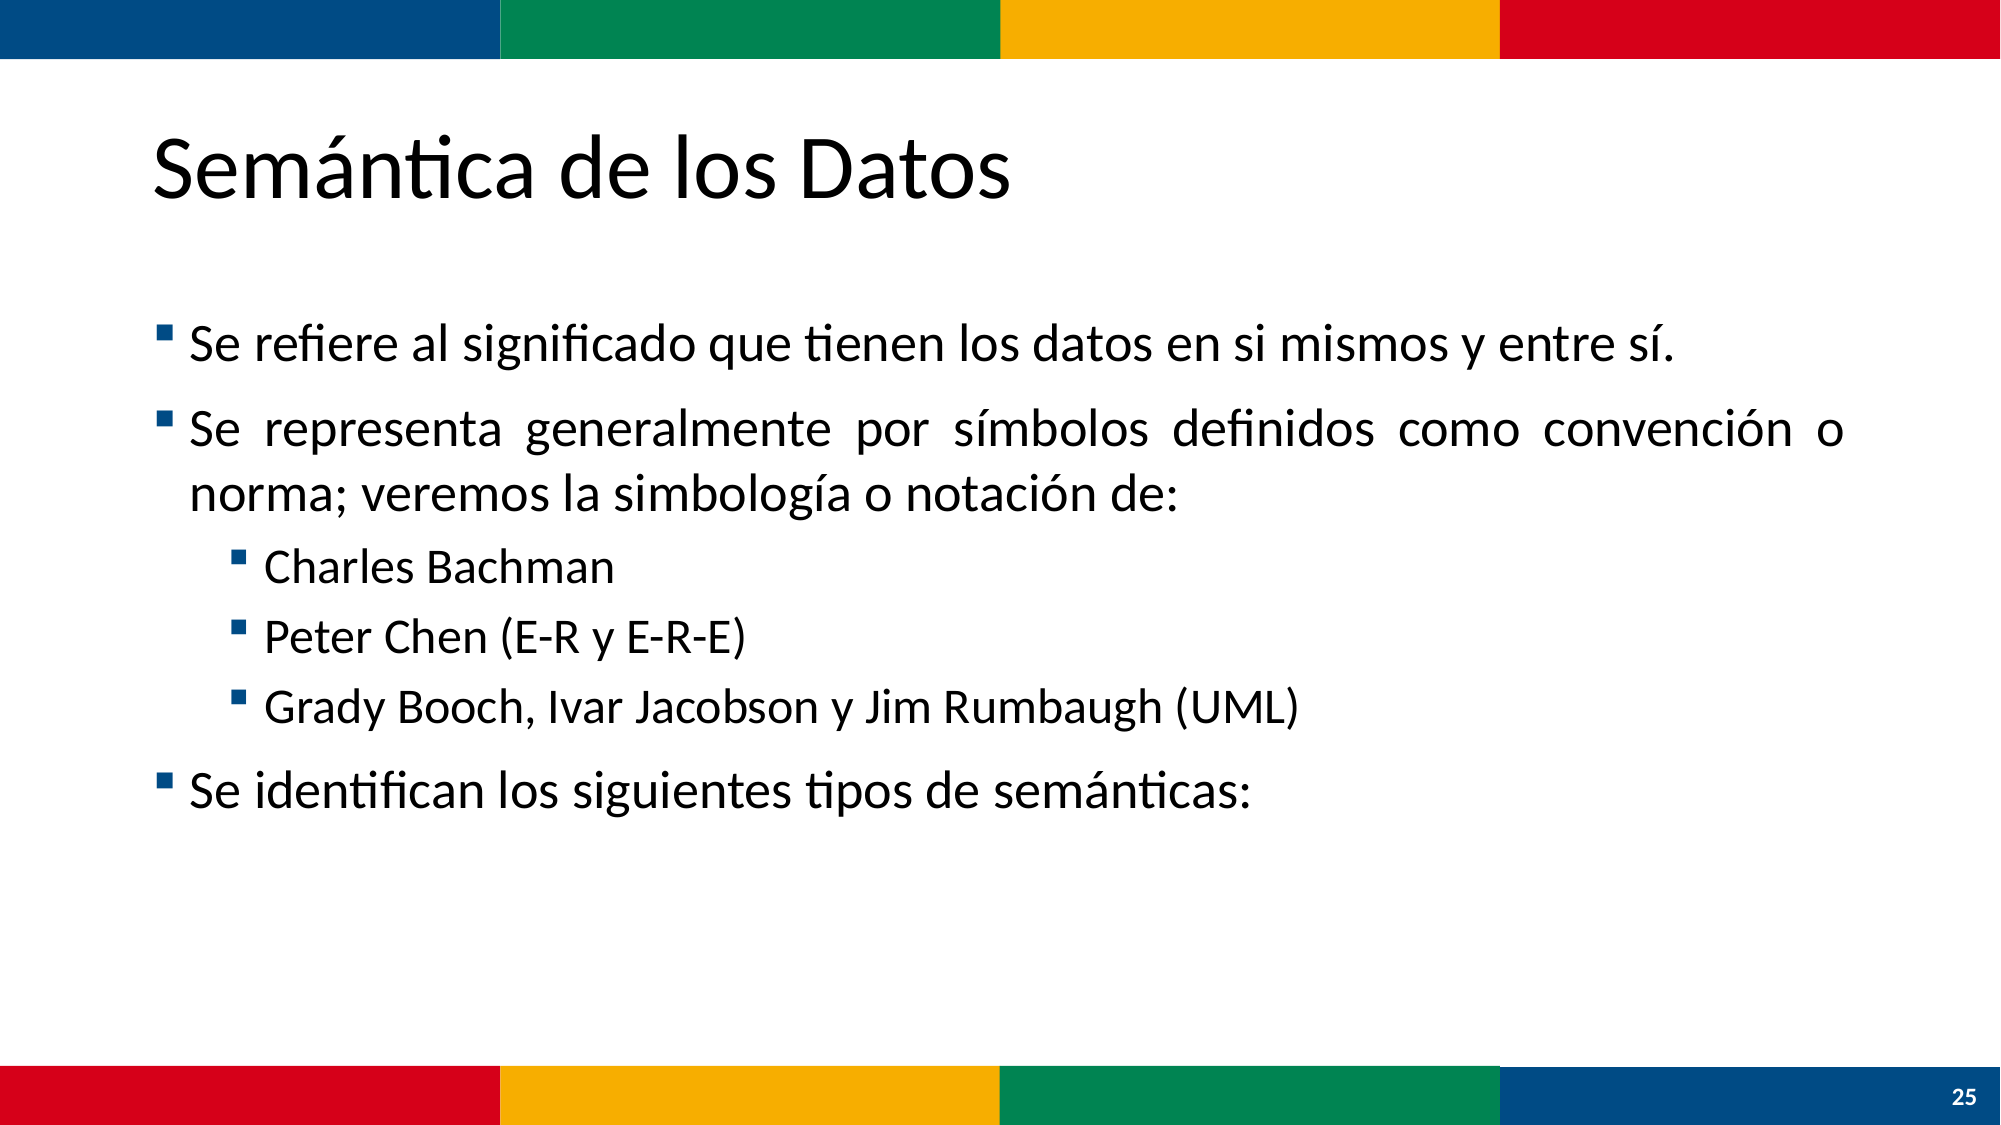

# Semántica de los Datos
Se refiere al significado que tienen los datos en si mismos y entre sí.
Se representa generalmente por símbolos definidos como convención o norma; veremos la simbología o notación de:
Charles Bachman
Peter Chen (E-R y E-R-E)
Grady Booch, Ivar Jacobson y Jim Rumbaugh (UML)
Se identifican los siguientes tipos de semánticas:
25